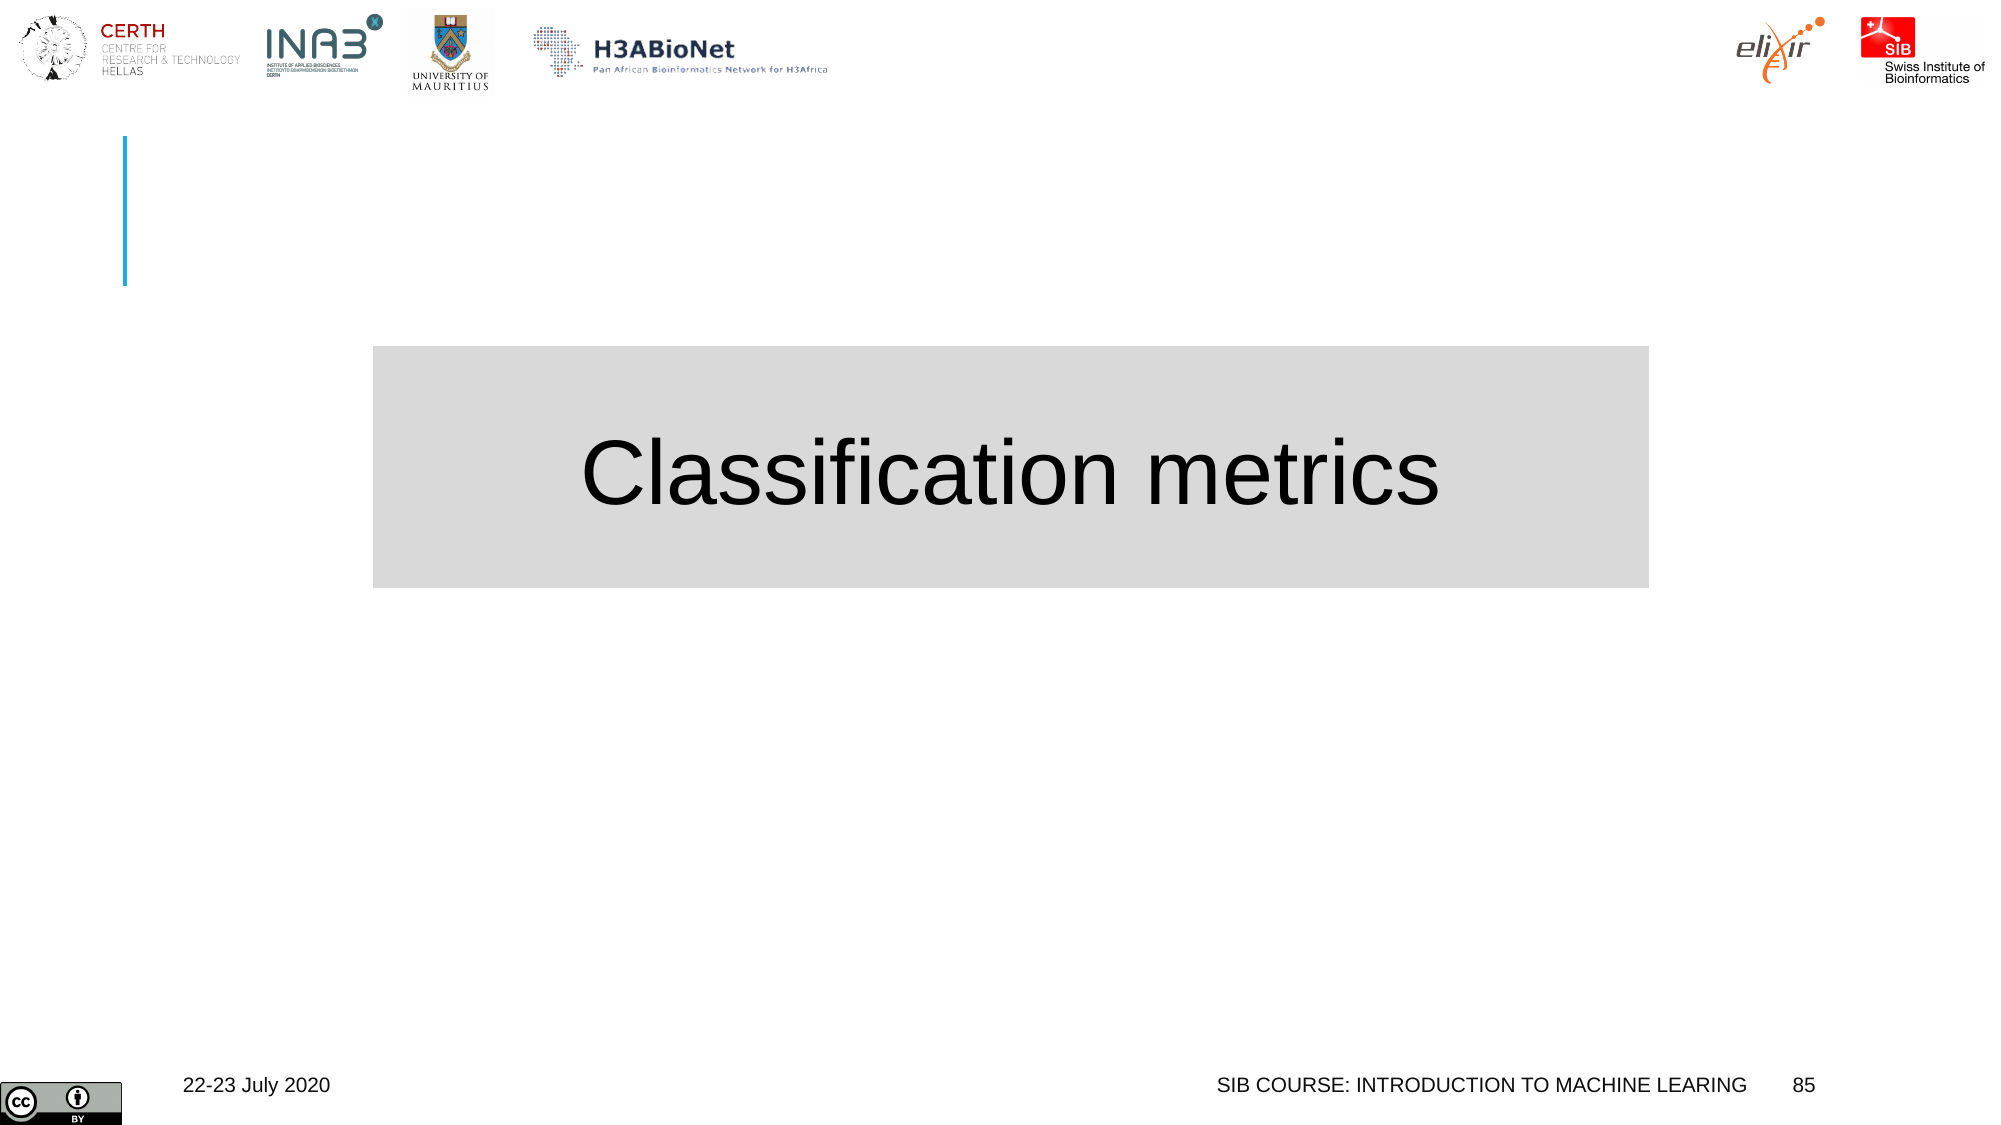

Classification metrics
22-23 July 2020
SIB Course: Introduction to Machine Learing
85